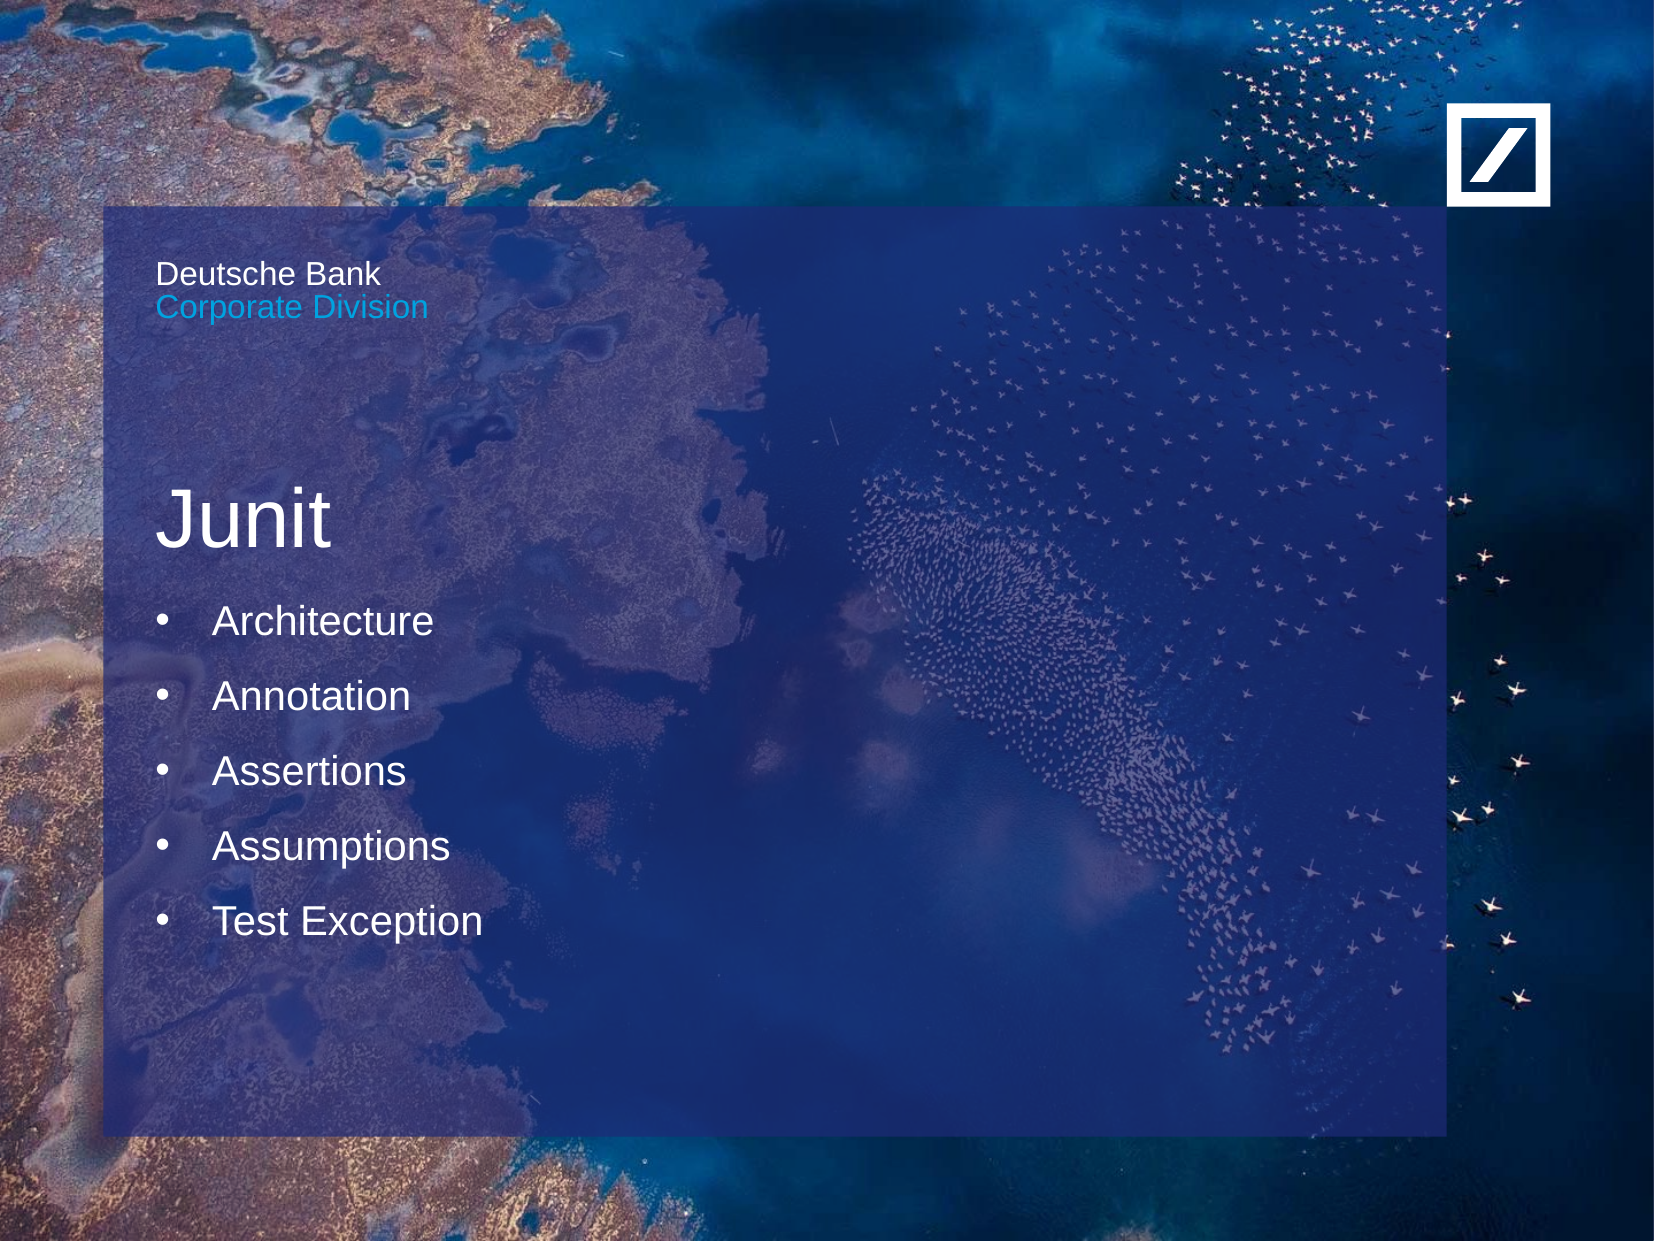

Junit
Architecture
Annotation
Assertions
Assumptions
Test Exception